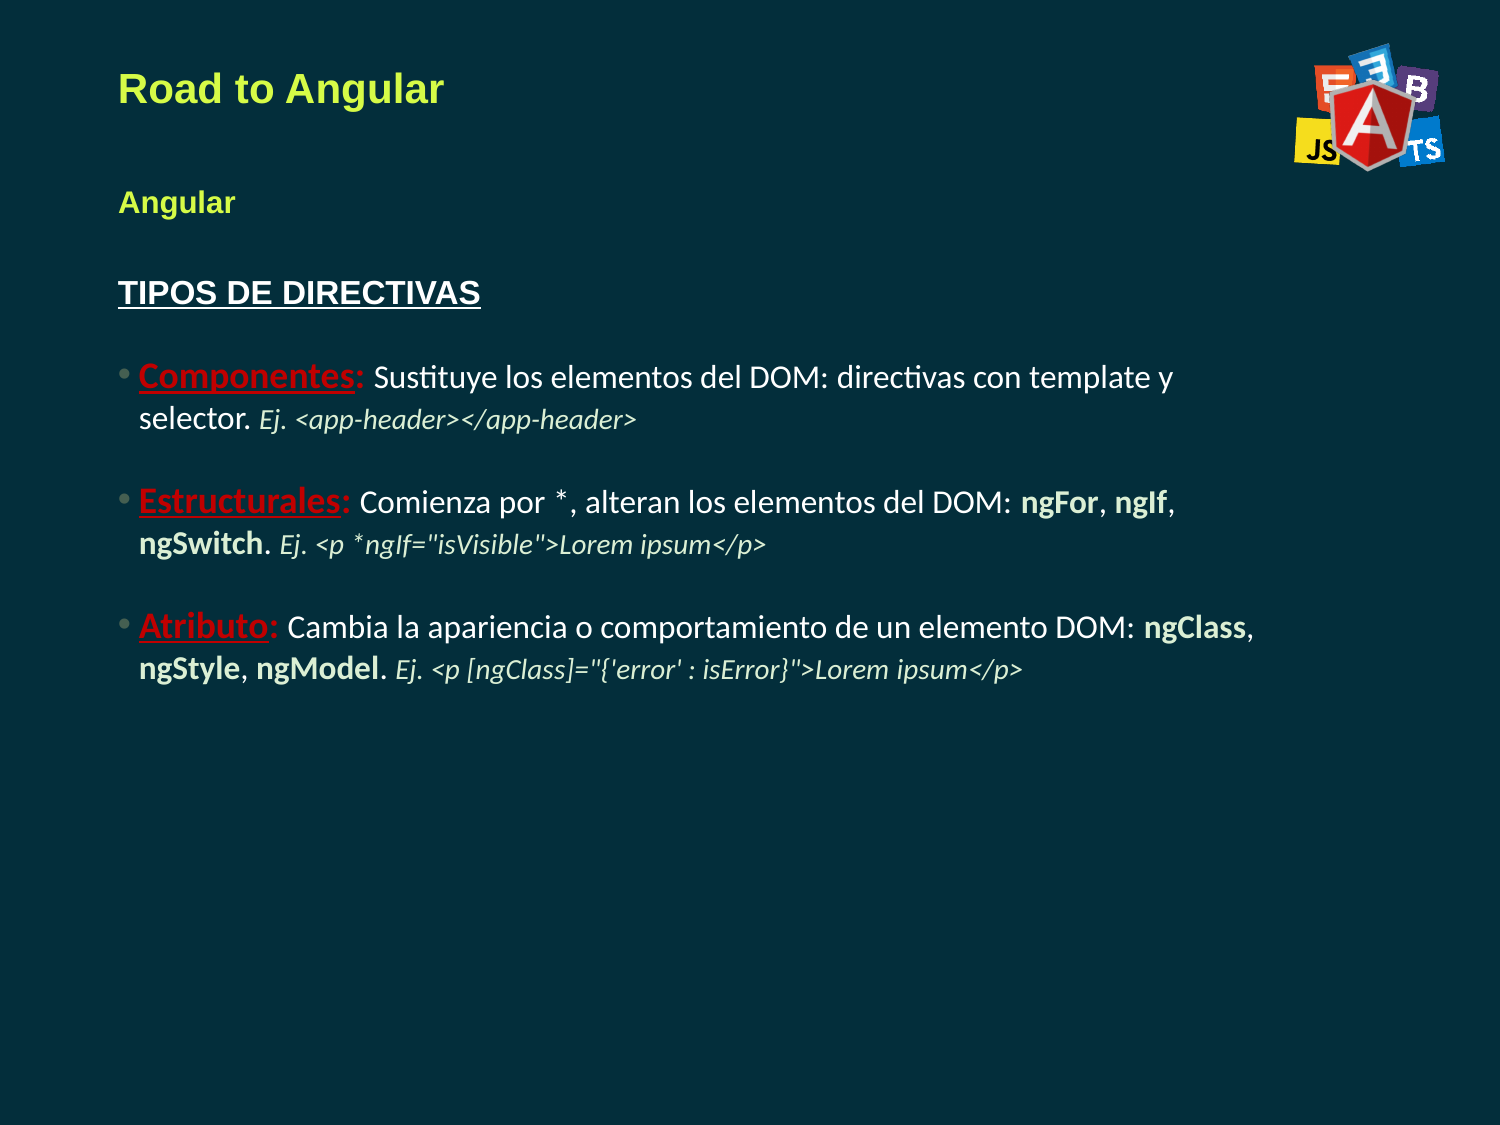

# Road to Angular
Angular
TIPOS DE DIRECTIVAS

Componentes: Sustituye los elementos del DOM: directivas con template y selector. Ej. <app-header></app-header>

Estructurales: Comienza por *, alteran los elementos del DOM: ngFor, ngIf, ngSwitch. Ej. <p *ngIf="isVisible">Lorem ipsum</p>

Atributo: Cambia la apariencia o comportamiento de un elemento DOM: ngClass, ngStyle, ngModel. Ej. <p [ngClass]="{'error' : isError}">Lorem ipsum</p>